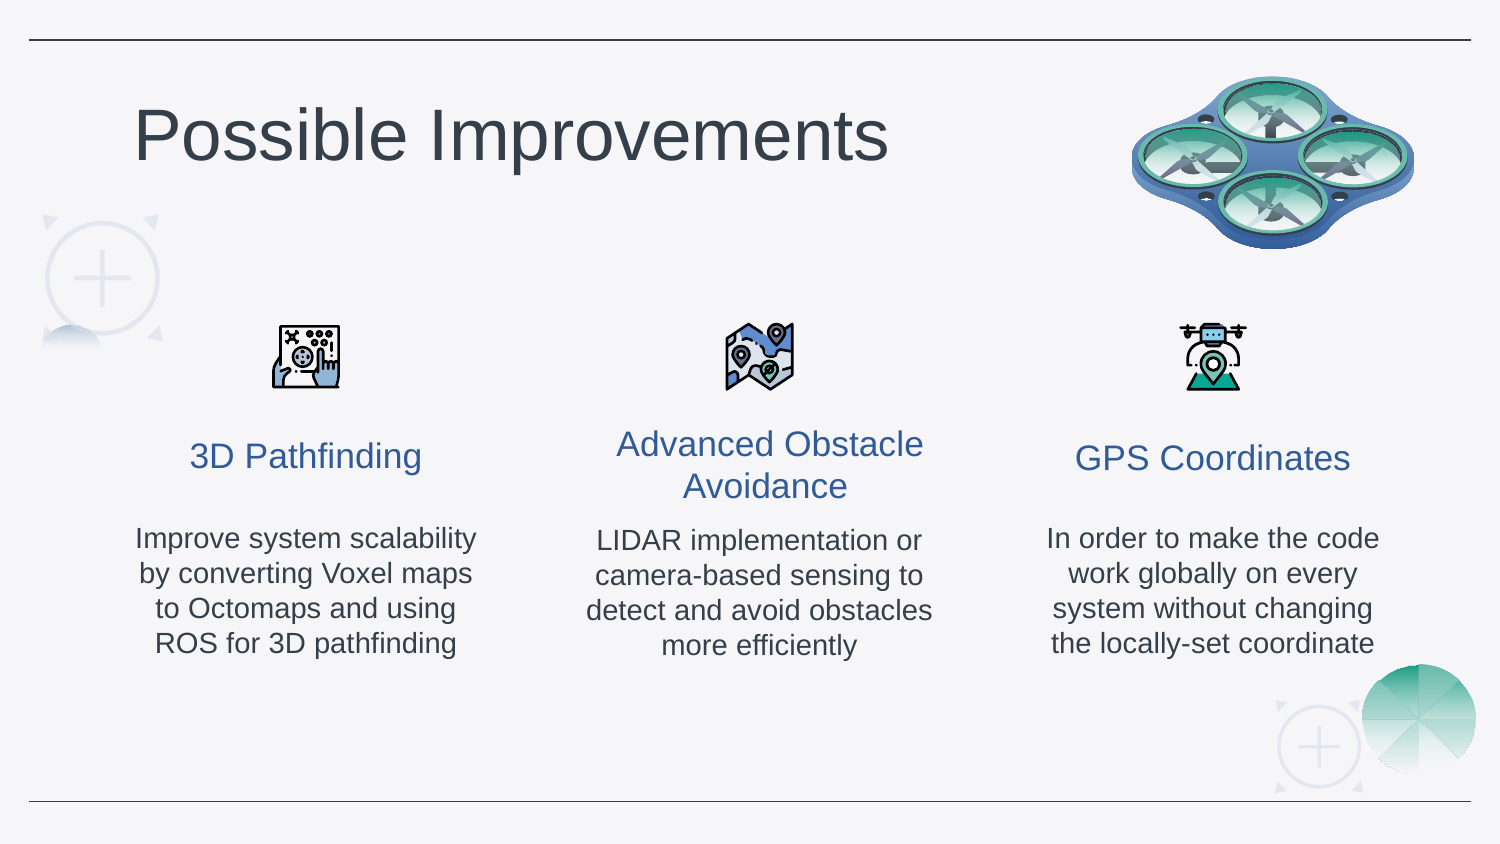

# Possible Improvements

3D Pathfinding
Advanced Obstacle Avoidance
GPS Coordinates
Improve system scalability by converting Voxel maps to Octomaps and using ROS for 3D pathfinding
In order to make the code work globally on every system without changing the locally-set coordinate
LIDAR implementation or camera-based sensing to detect and avoid obstacles more efficiently